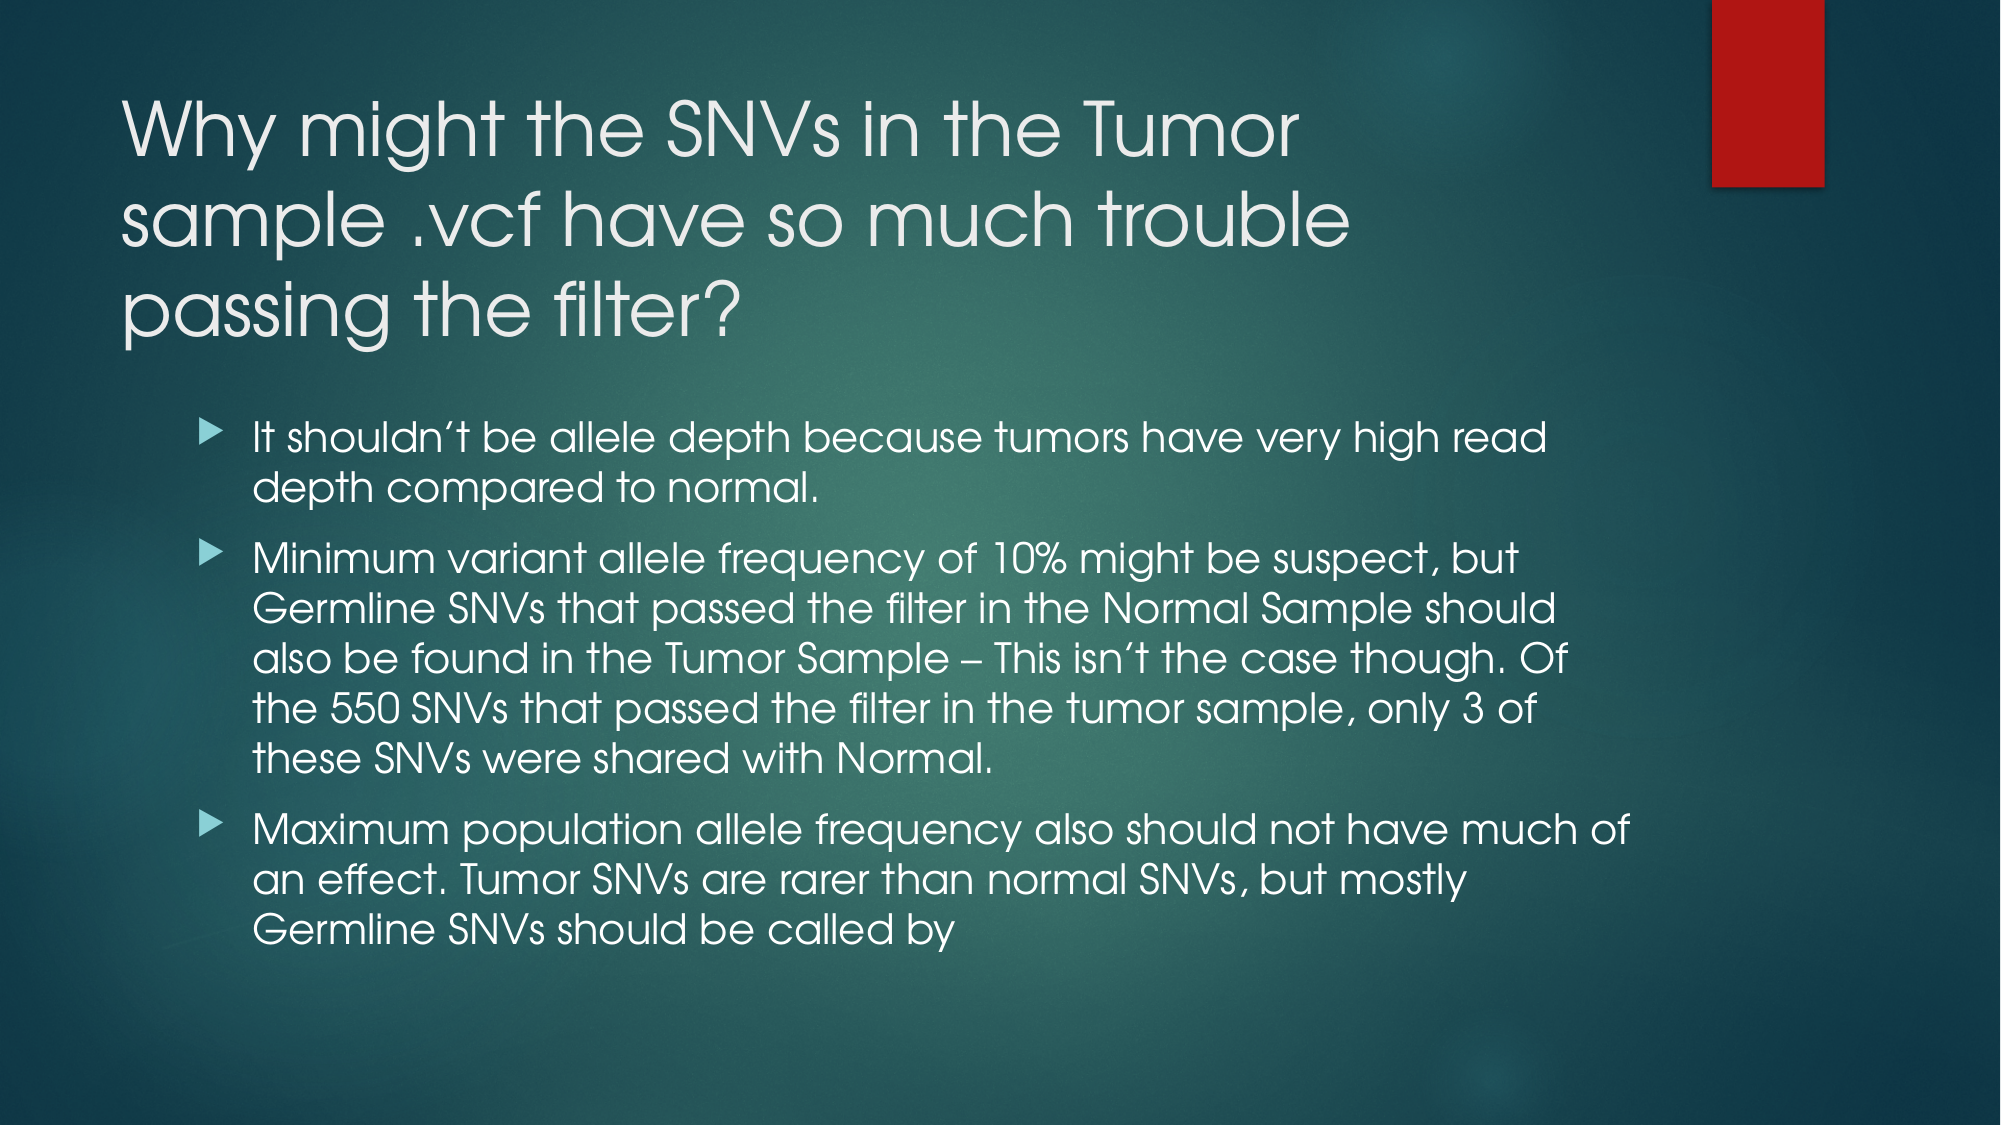

# Why might the SNVs in the Tumor sample .vcf have so much trouble passing the filter?
It shouldn’t be allele depth because tumors have very high read depth compared to normal.
Minimum variant allele frequency of 10% might be suspect, but Germline SNVs that passed the filter in the Normal Sample should also be found in the Tumor Sample – This isn’t the case though. Of the 550 SNVs that passed the filter in the tumor sample, only 3 of these SNVs were shared with Normal.
Maximum population allele frequency also should not have much of an effect. Tumor SNVs are rarer than normal SNVs, but mostly Germline SNVs should be called by